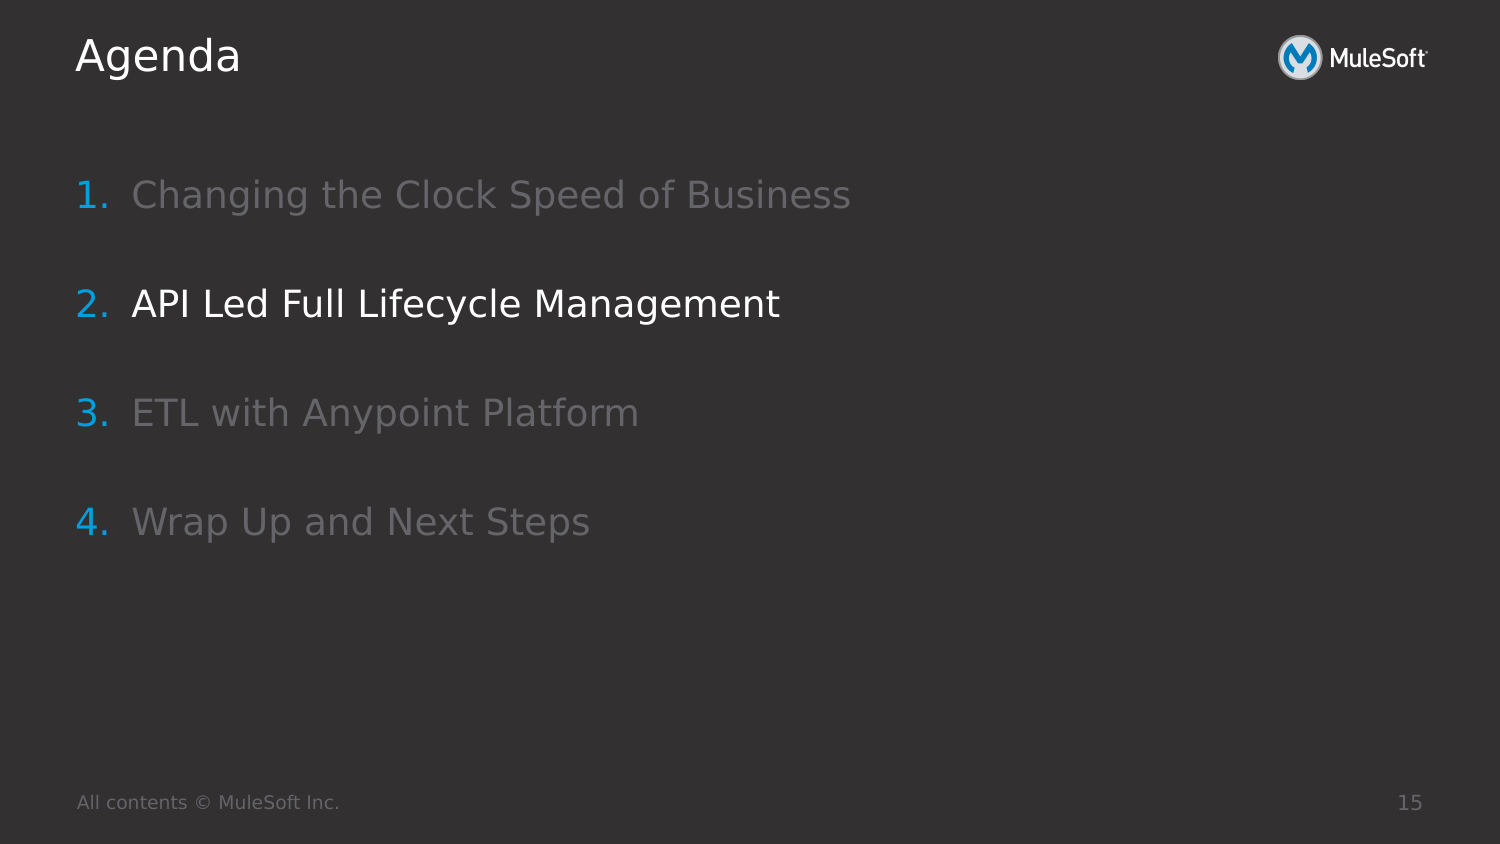

# Agenda
Changing the Clock Speed of Business
API Led Full Lifecycle Management
ETL with Anypoint Platform
Wrap Up and Next Steps
15